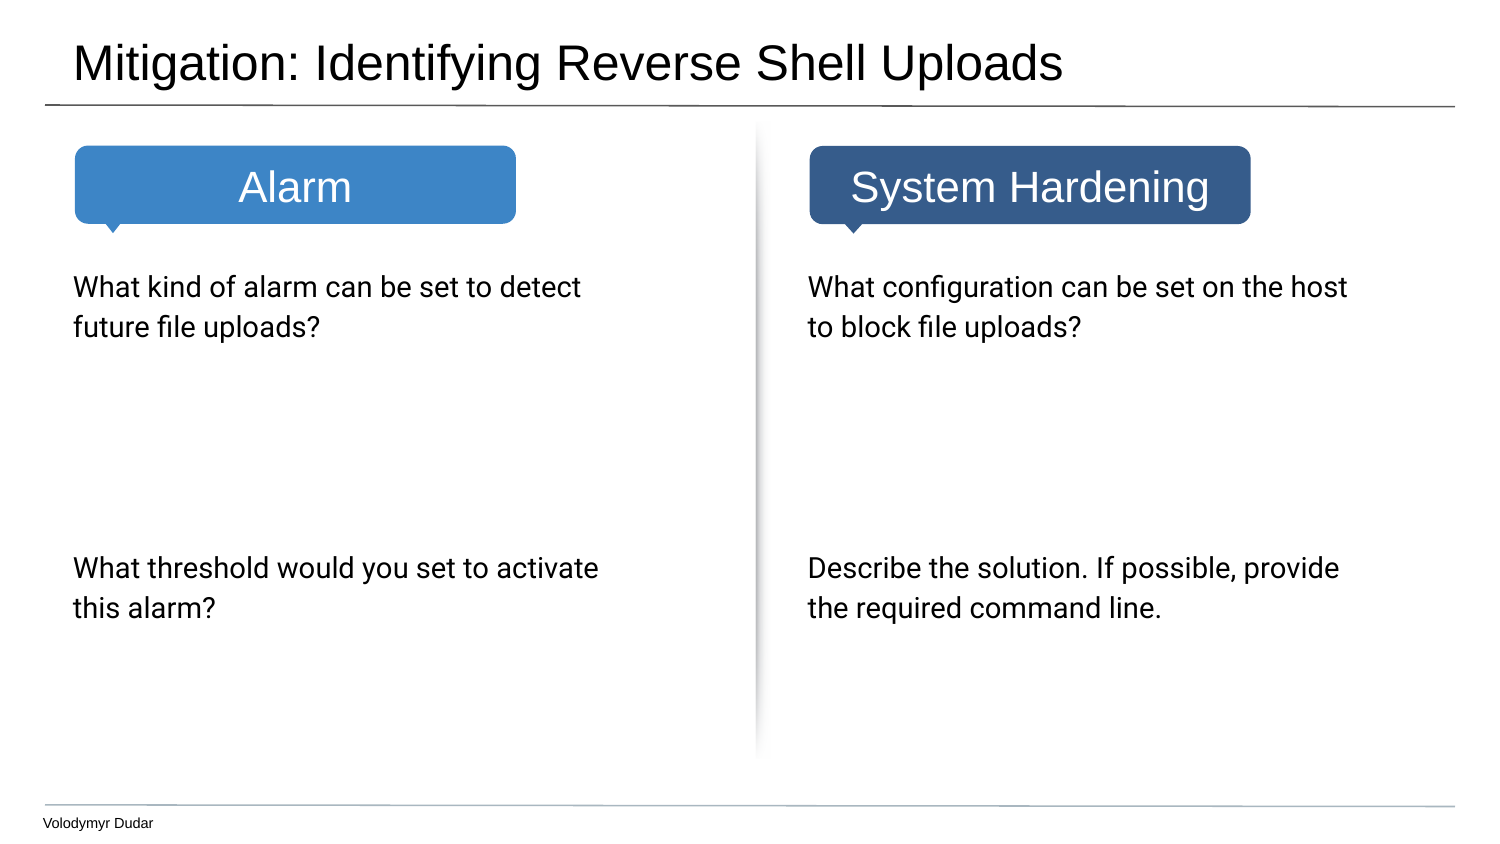

# Mitigation: Identifying Reverse Shell Uploads
What kind of alarm can be set to detect future file uploads?

What threshold would you set to activate this alarm?

What configuration can be set on the host to block file uploads?

Describe the solution. If possible, provide the required command line.

Volodymyr Dudar